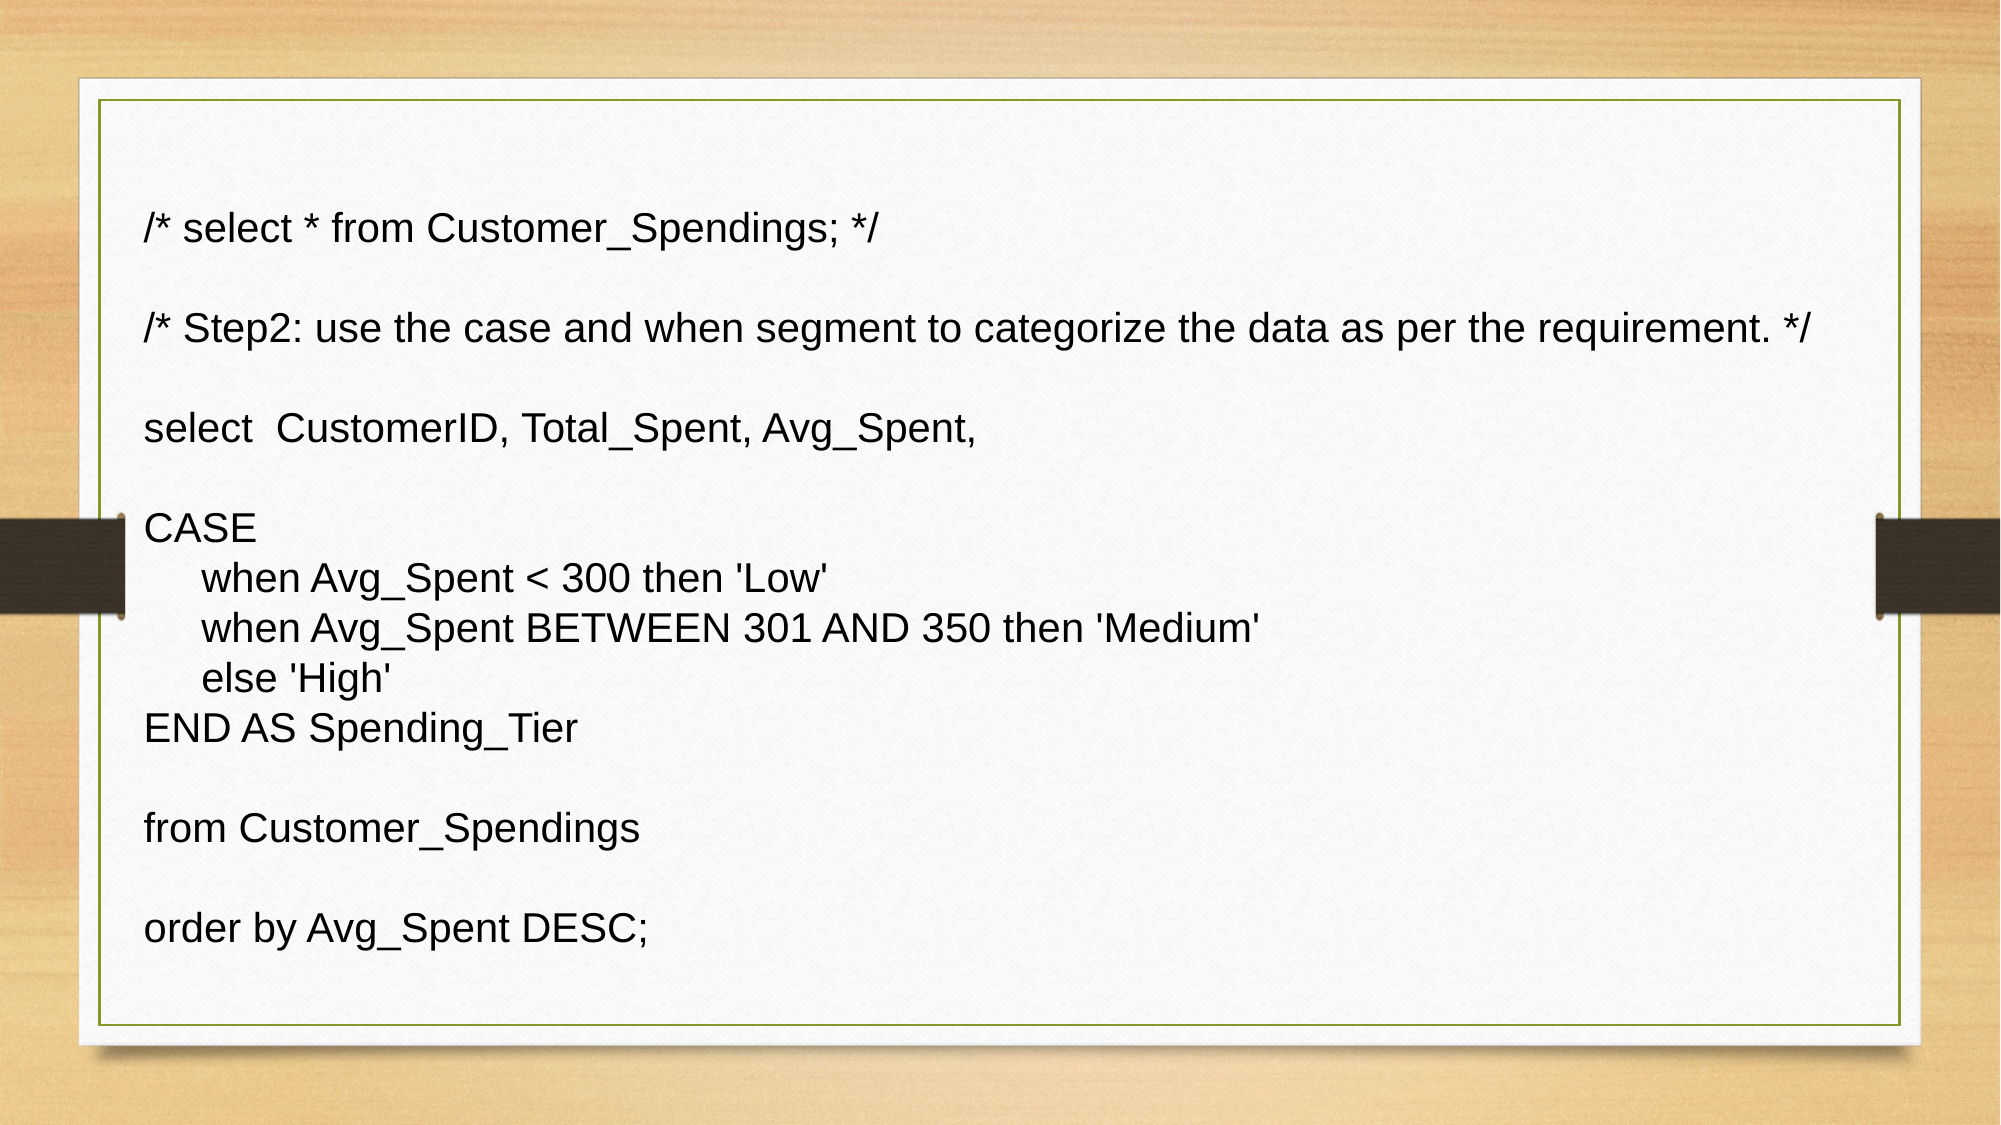

/* select * from Customer_Spendings; */

/* Step2: use the case and when segment to categorize the data as per the requirement. */

select  CustomerID, Total_Spent, Avg_Spent,

CASE
     when Avg_Spent < 300 then 'Low'
     when Avg_Spent BETWEEN 301 AND 350 then 'Medium'
     else 'High'
END AS Spending_Tier

from Customer_Spendings

order by Avg_Spent DESC;